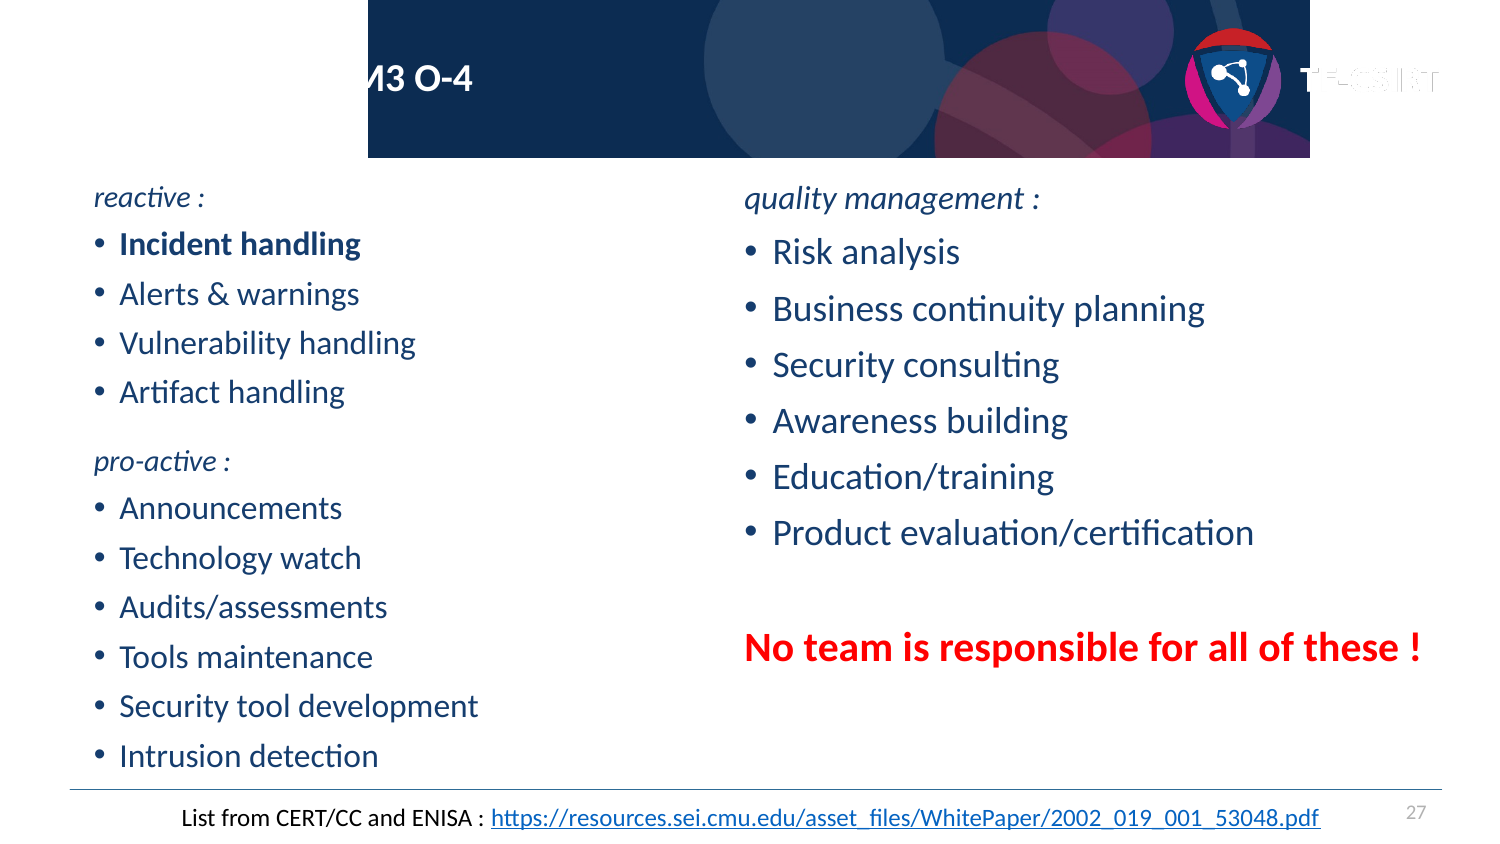

# Responsibility: SIM3 O-4
reactive :
Incident handling
Alerts & warnings
Vulnerability handling
Artifact handling

pro-active :
Announcements
Technology watch
Audits/assessments
Tools maintenance
Security tool development
Intrusion detection
quality management :
Risk analysis
Business continuity planning
Security consulting
Awareness building
Education/training
Product evaluation/certification

No team is responsible for all of these !
27
List from CERT/CC and ENISA : https://resources.sei.cmu.edu/asset_files/WhitePaper/2002_019_001_53048.pdf